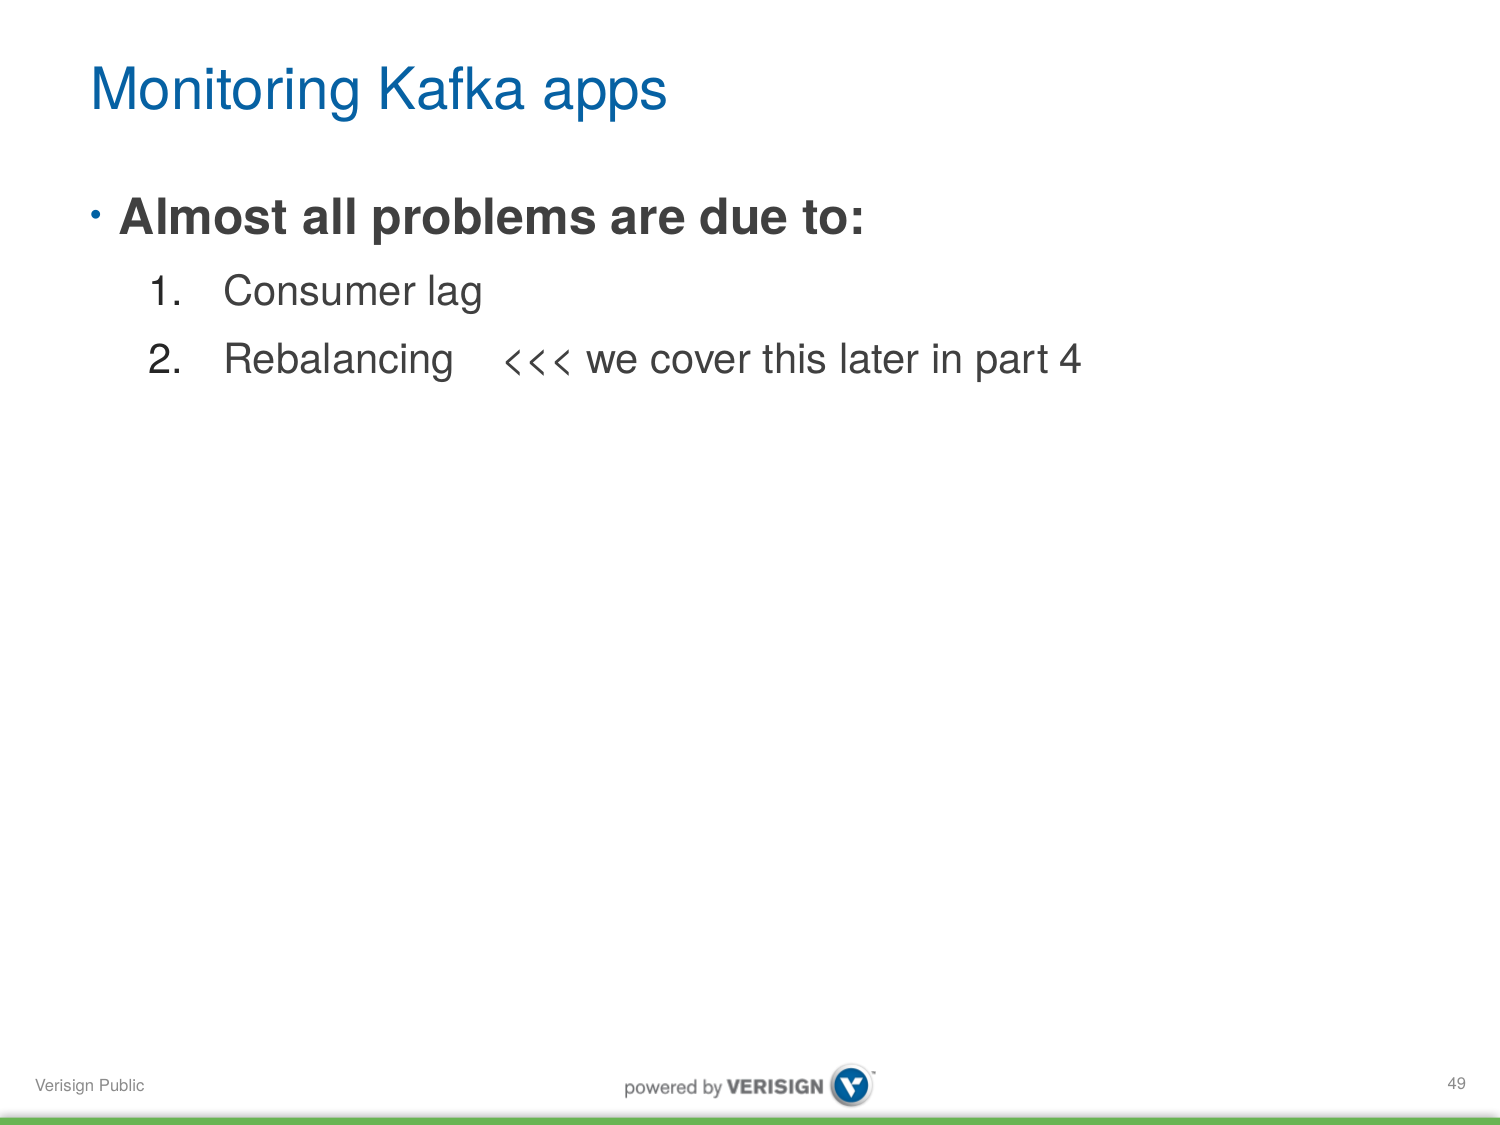

# Monitoring Kafka apps
Almost all problems are due to:
Consumer lag
Rebalancing    <<< we cover this later in part 4

49